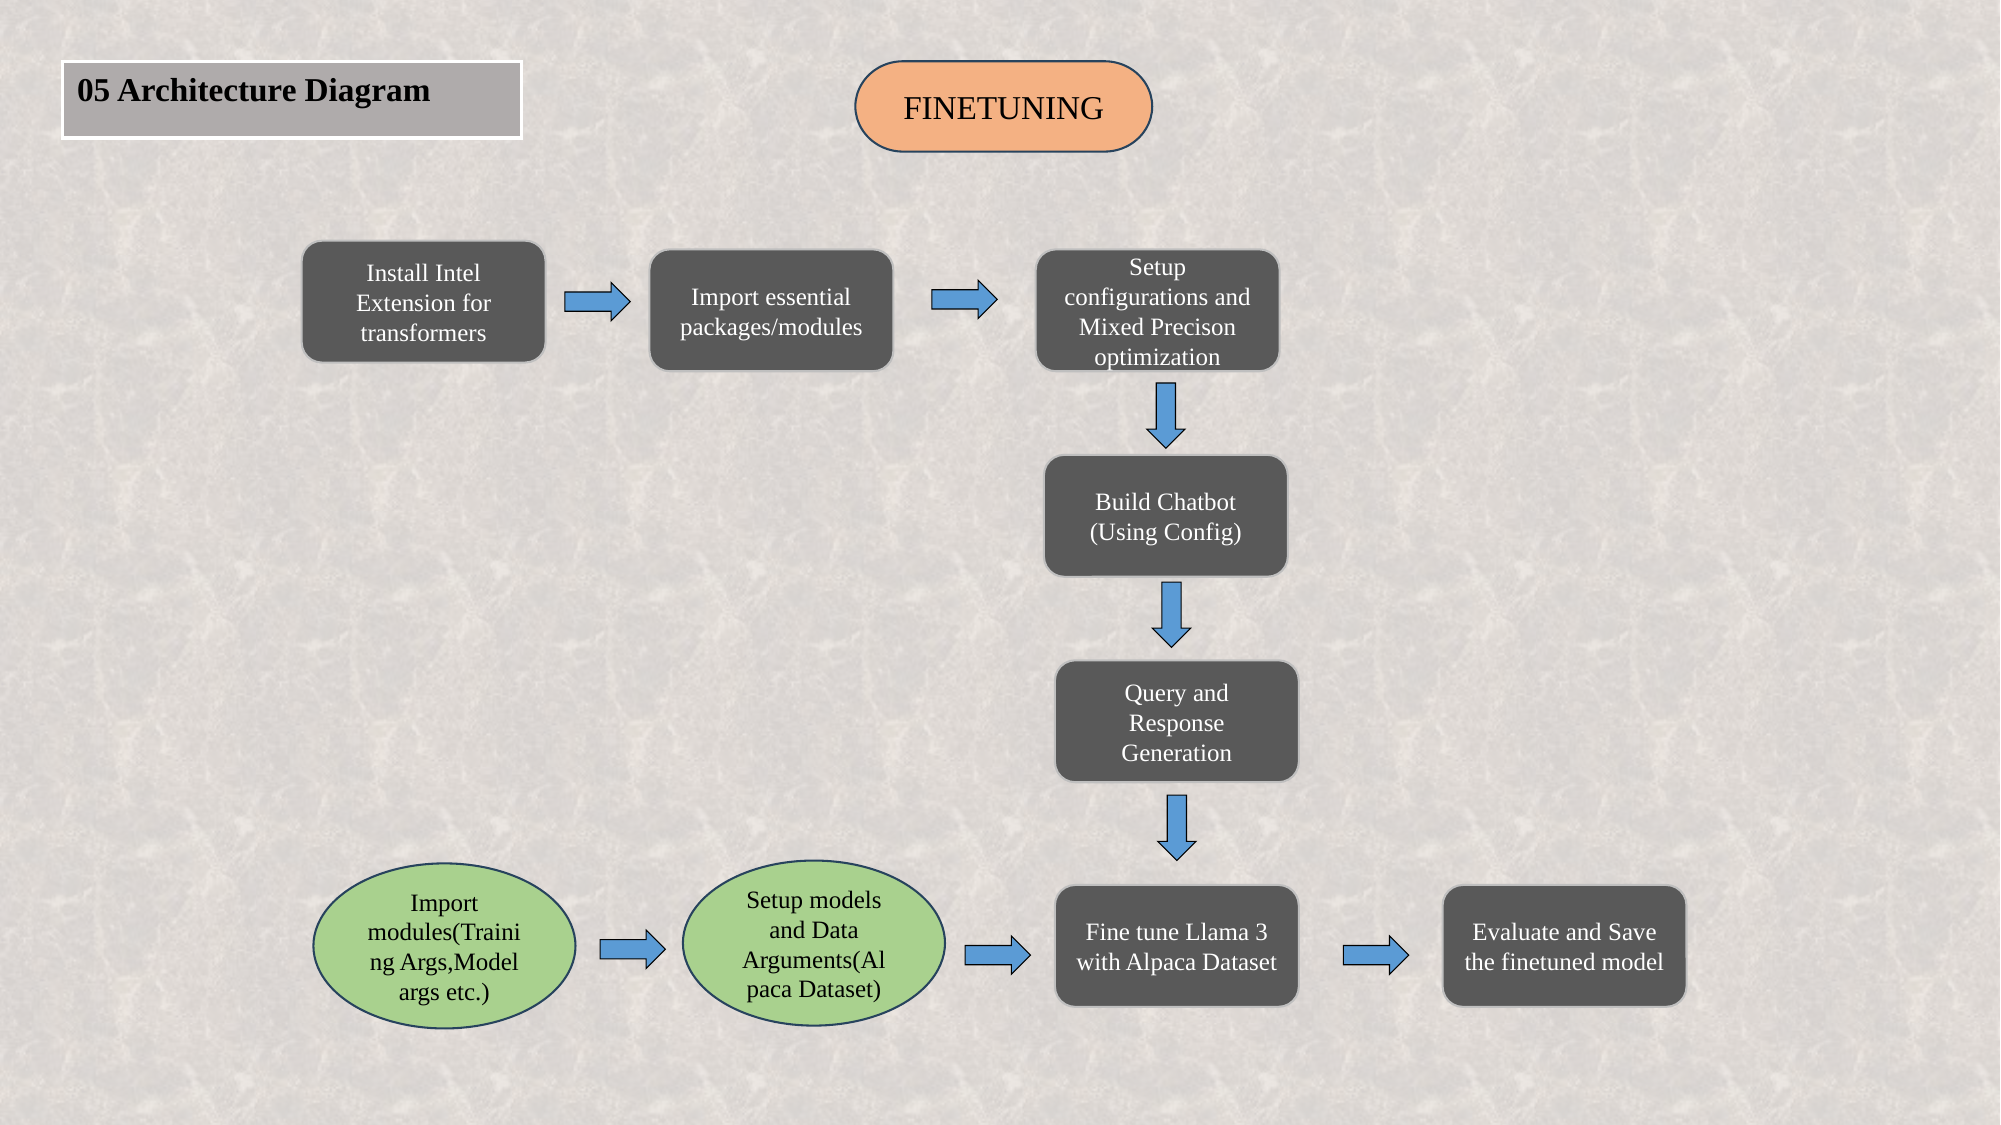

05 Architecture Diagram
FINETUNING
Install Intel Extension for transformers
Import essential packages/modules
Setup configurations and Mixed Precison optimization

Build Chatbot
(Using Config)

Query and Response Generation

Setup models and Data Arguments(Alpaca Dataset)
Import modules(Training Args,Model args etc.)
Fine tune Llama 3 with Alpaca Dataset
Evaluate and Save the finetuned model